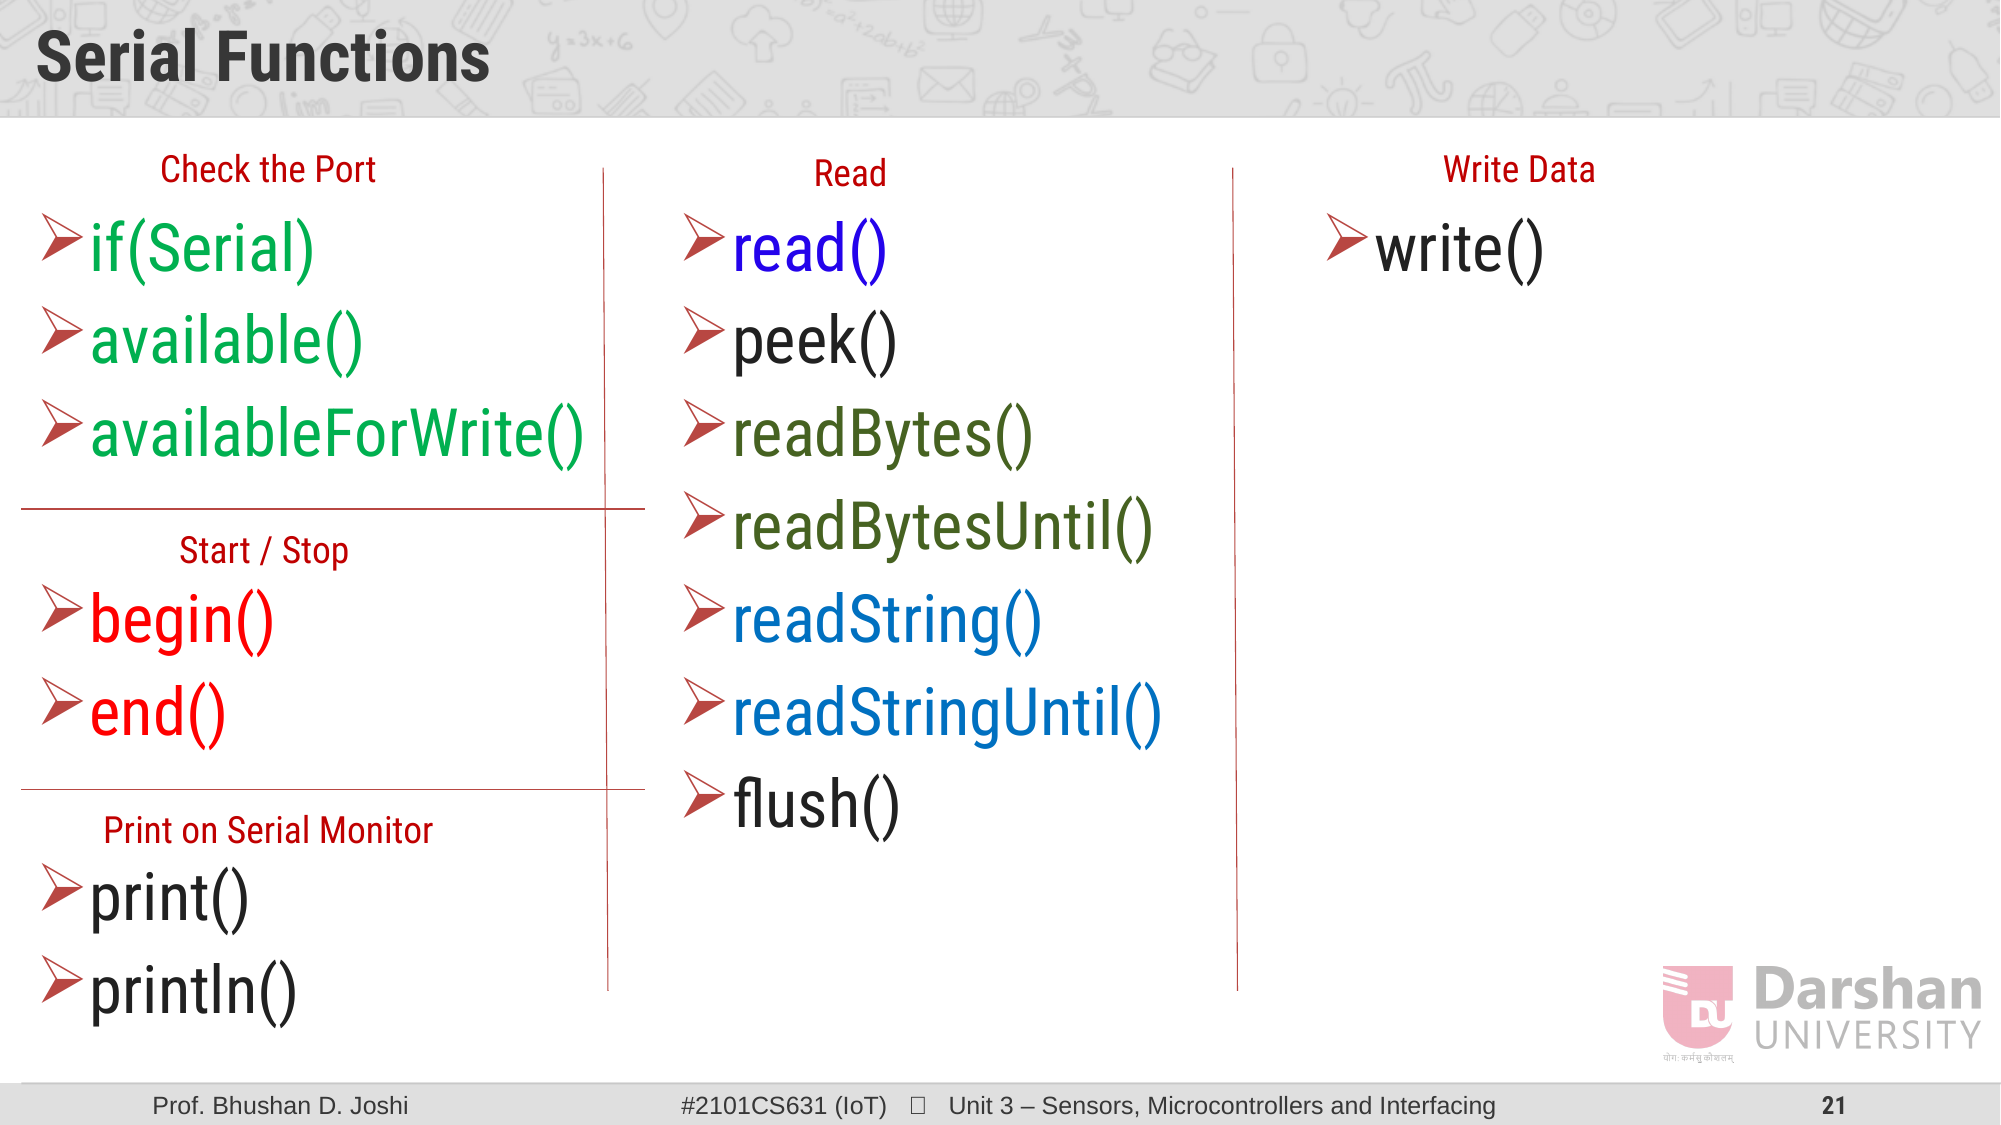

# Serial Functions
Write Data
Check the Port
Read
if(Serial)
available()
availableForWrite()

begin()
end()

print()
println()
read()
peek()
readBytes()
readBytesUntil()
readString()
readStringUntil()
flush()

write()
Start / Stop
Print on Serial Monitor